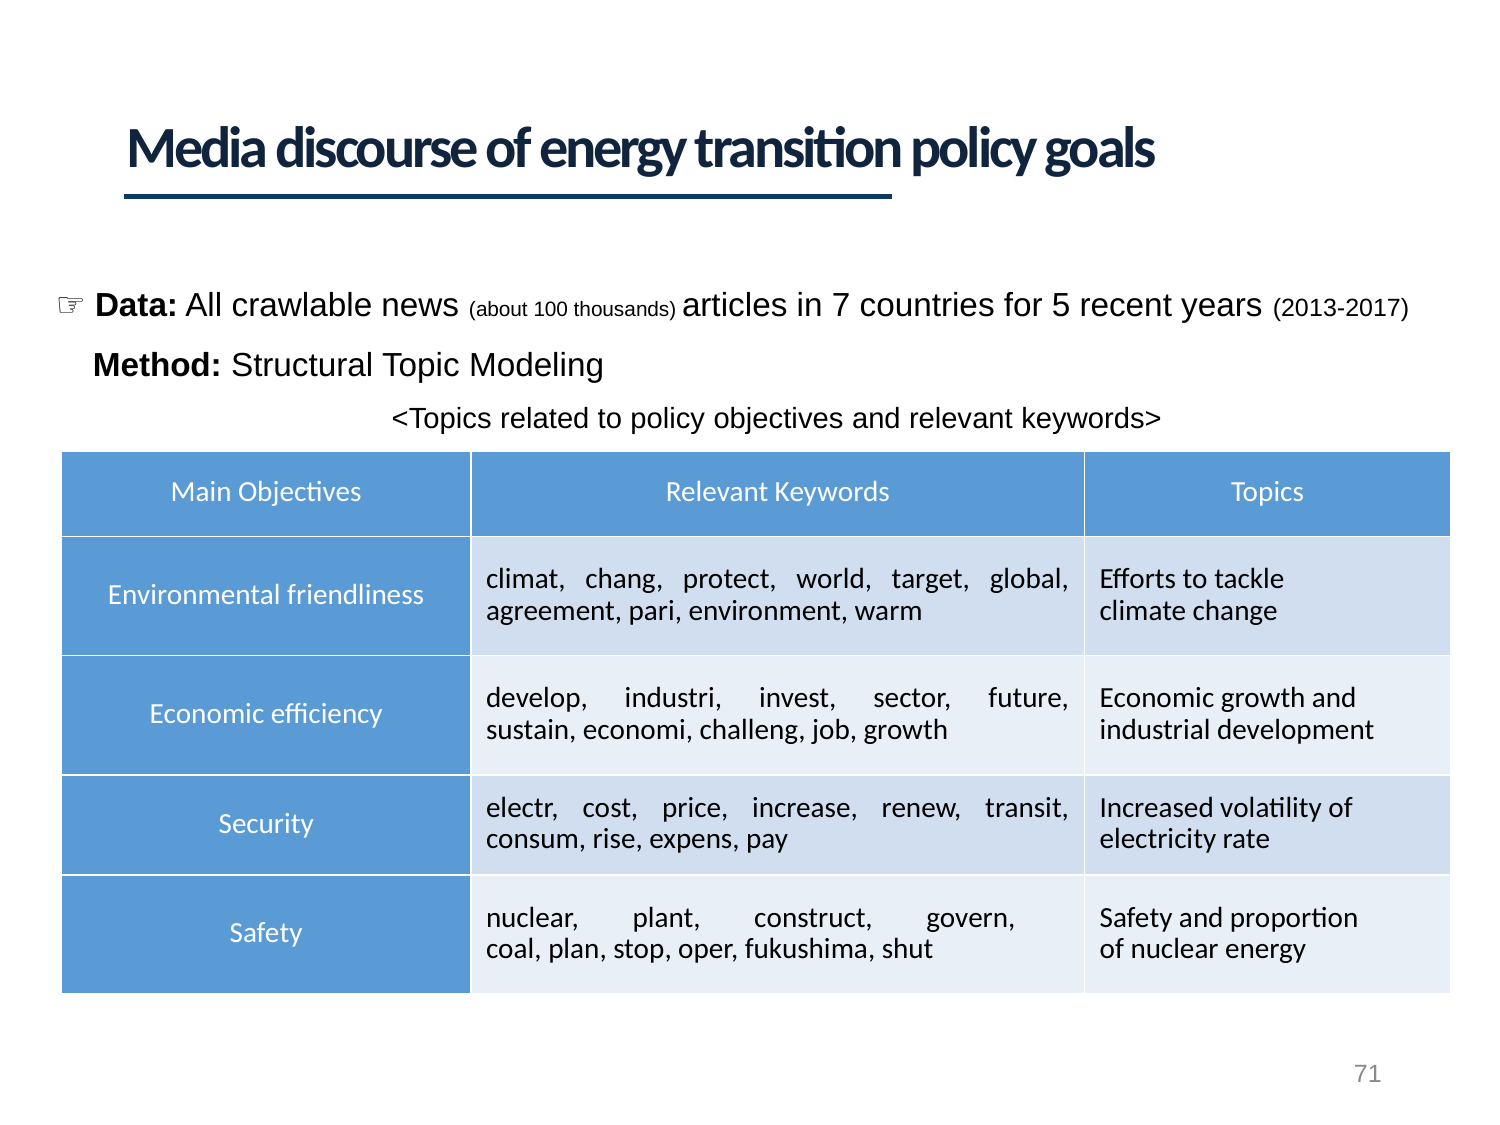

Media discourse of energy transition policy goals
☞ Data: All crawlable news (about 100 thousands) articles in 7 countries for 5 recent years (2013-2017)
    Method: Structural Topic Modeling
<Topics related to policy objectives and relevant keywords>
| Main Objectives | Relevant Keywords | Topics |
| --- | --- | --- |
| Environmental friendliness | climat, chang, protect, world, target, global, agreement, pari, environment, warm | Efforts to tackle climate change |
| Economic efficiency | develop, industri, invest, sector, future, sustain, economi, challeng, job, growth | Economic growth and industrial development |
| Security | electr, cost, price, increase, renew, transit, consum, rise, expens, pay | Increased volatility of electricity rate |
| Safety | nuclear, plant, construct, govern, coal, plan, stop, oper, fukushima, shut | Safety and proportion of nuclear energy |
71